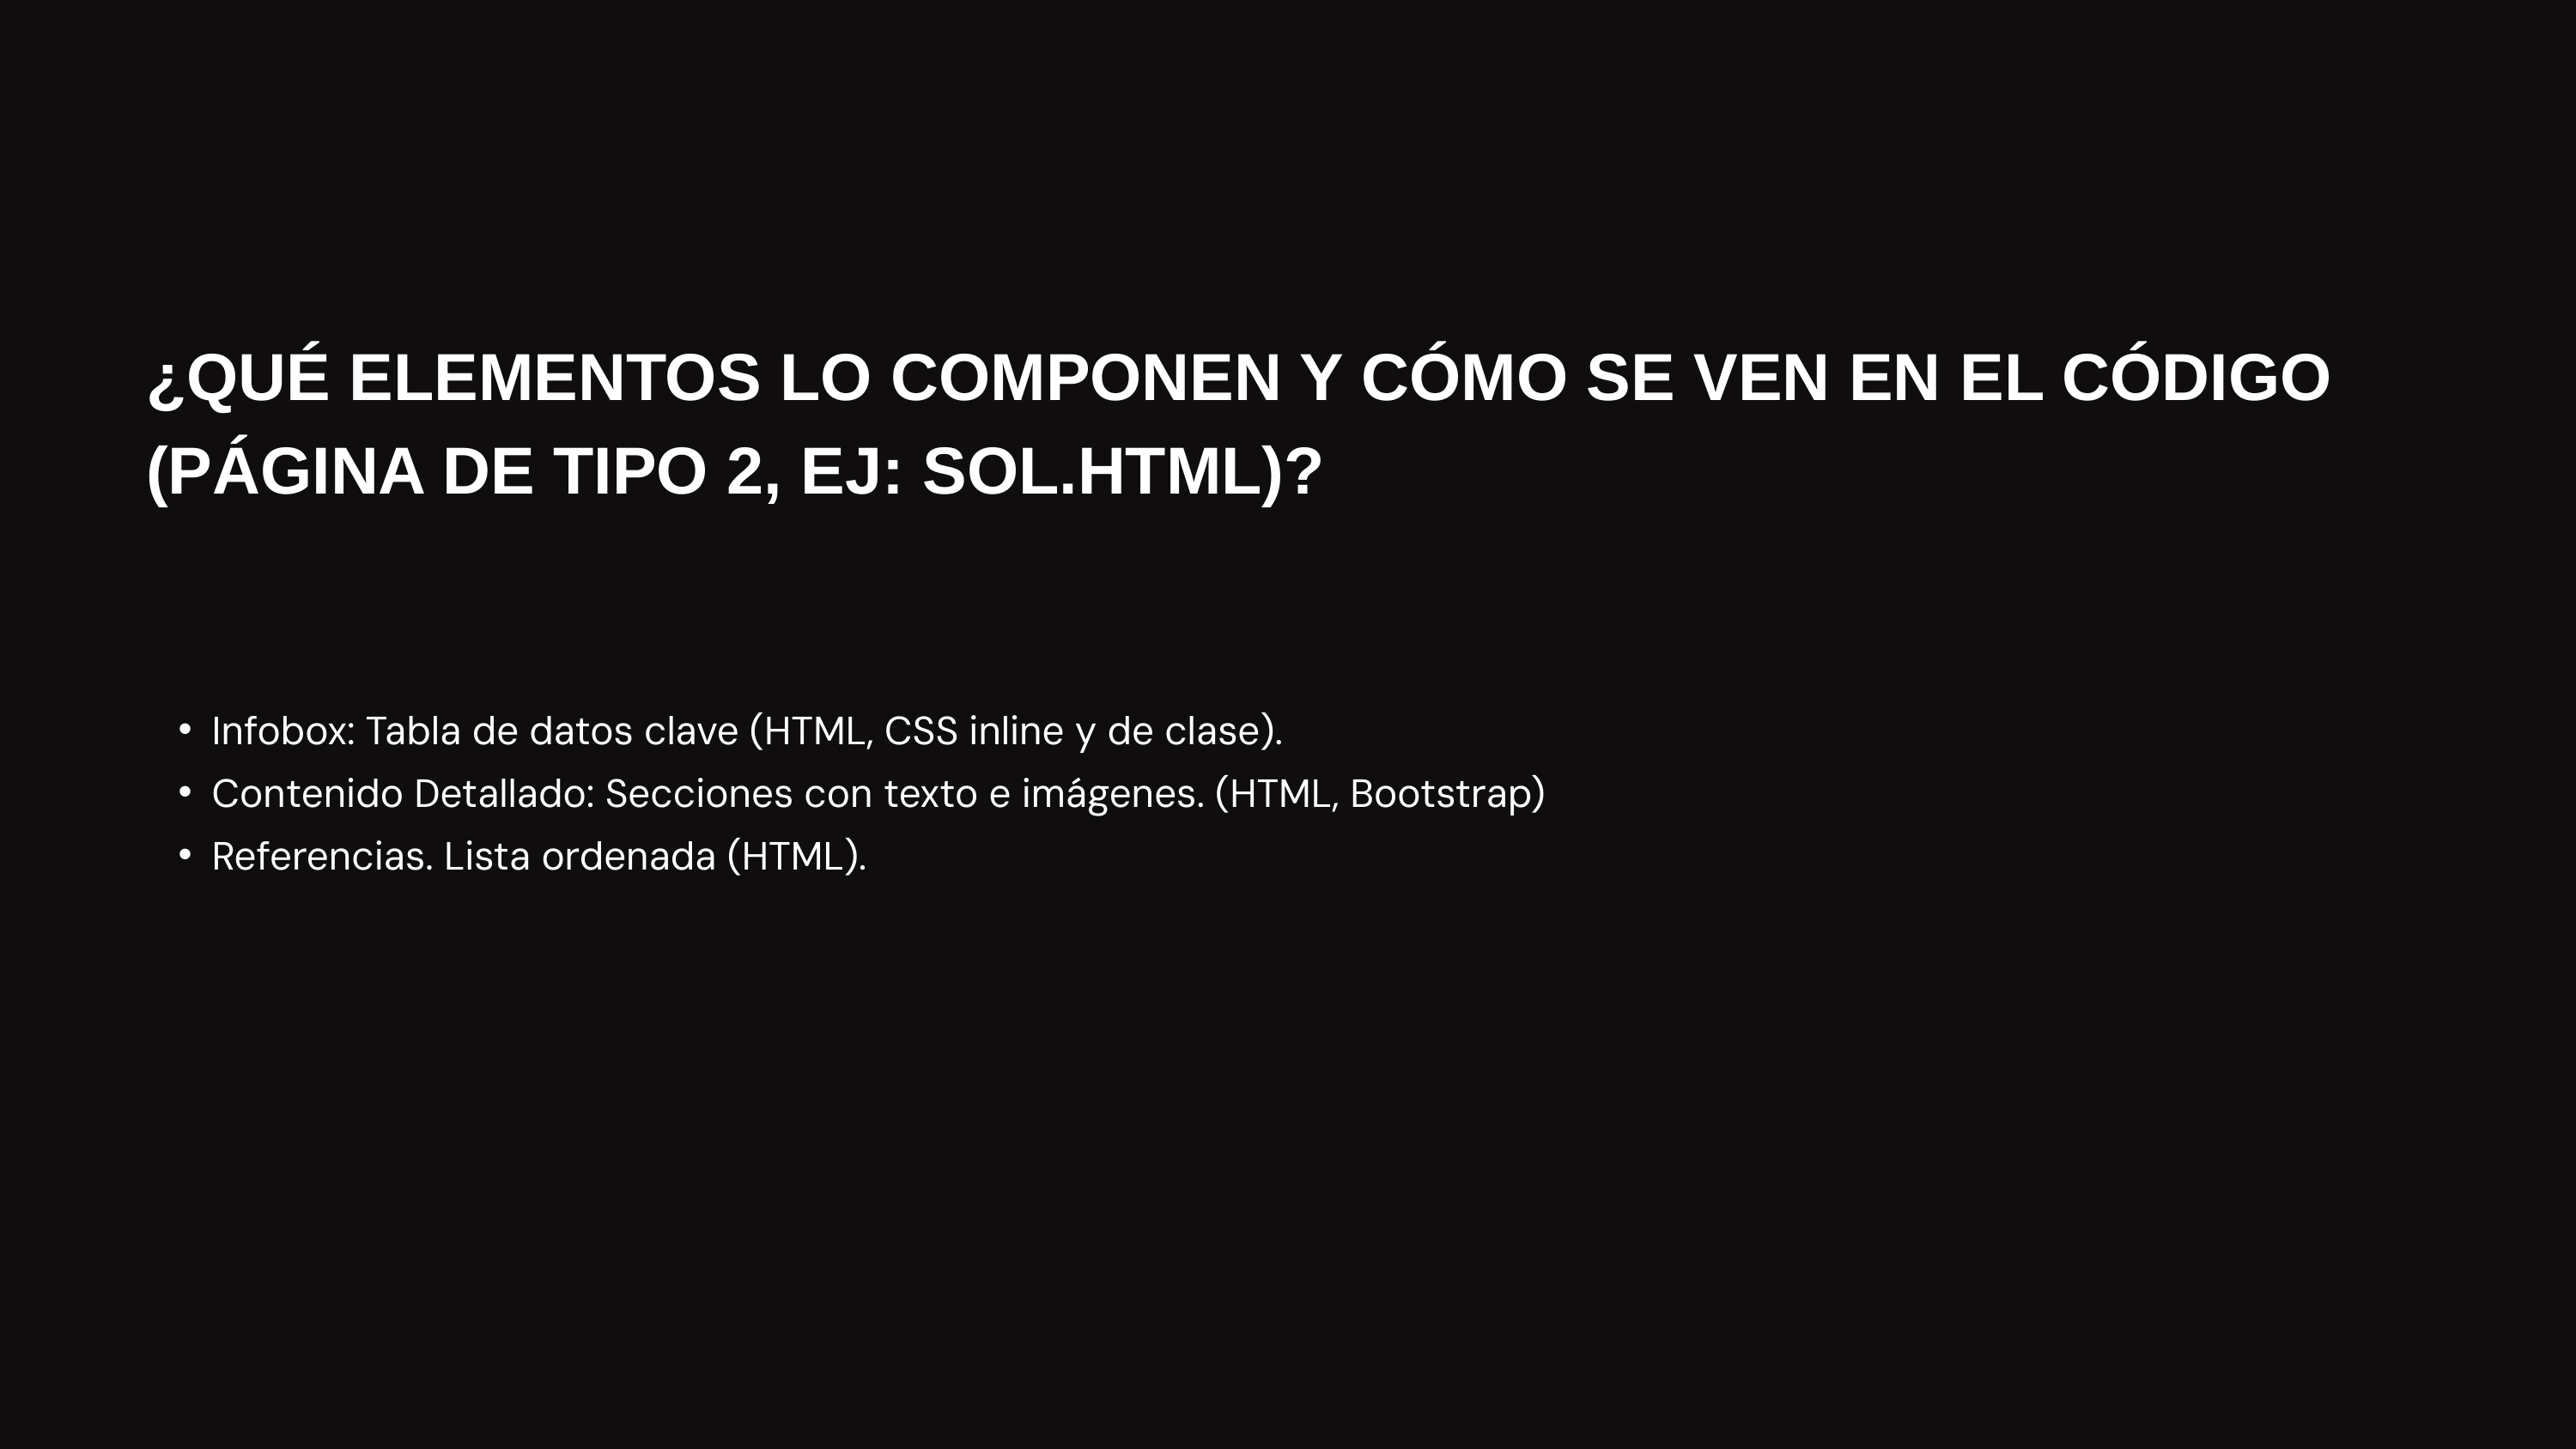

¿QUÉ ELEMENTOS LO COMPONEN Y CÓMO SE VEN EN EL CÓDIGO (PÁGINA DE TIPO 2, EJ: SOL.HTML)?
Infobox: Tabla de datos clave (HTML, CSS inline y de clase).
Contenido Detallado: Secciones con texto e imágenes. (HTML, Bootstrap)
Referencias. Lista ordenada (HTML).